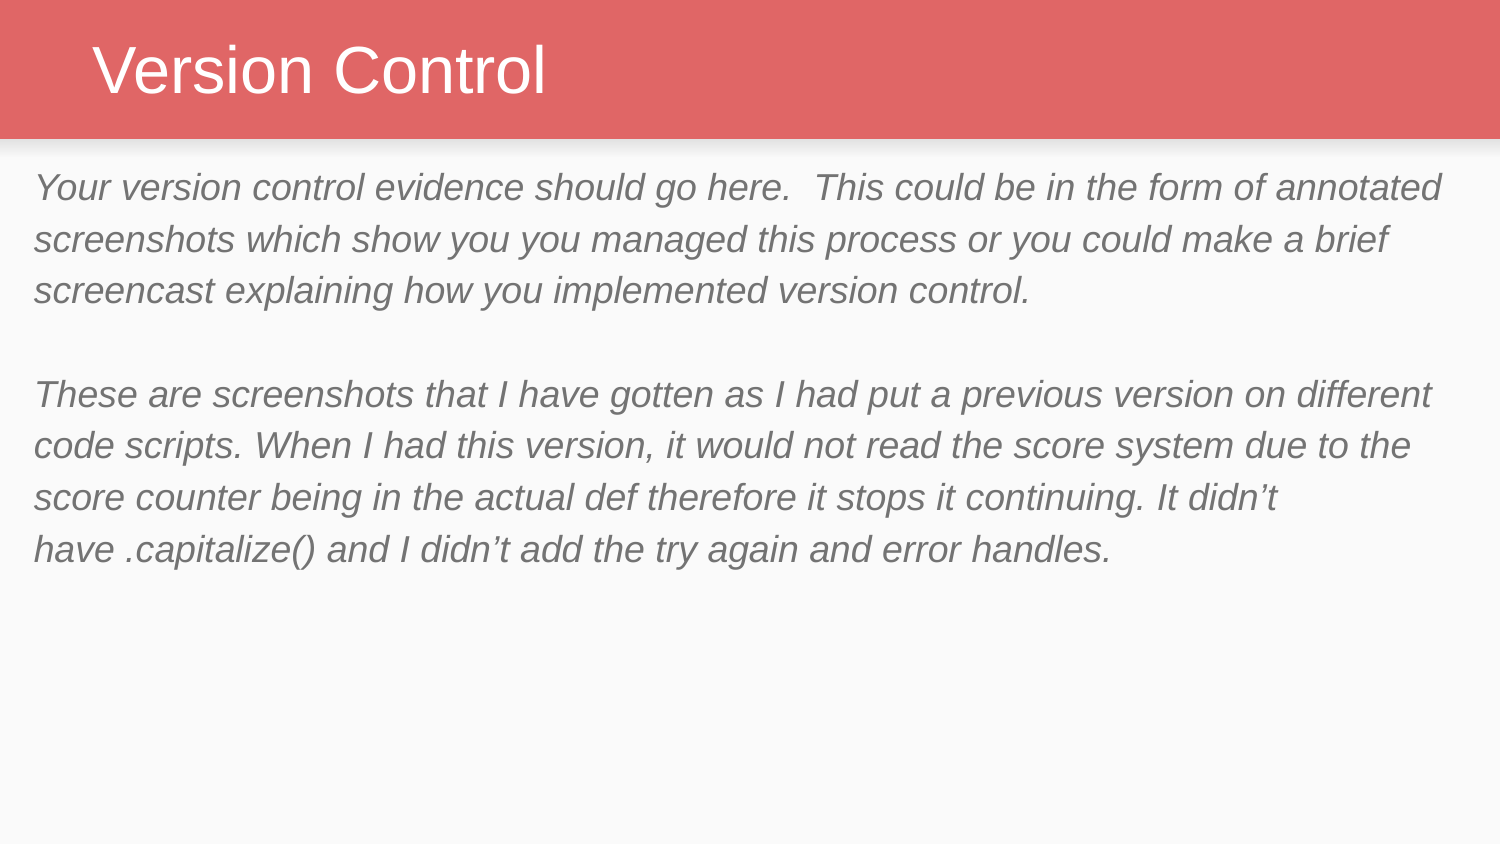

# Version Control
Your version control evidence should go here.  This could be in the form of annotated screenshots which show you you managed this process or you could make a brief screencast explaining how you implemented version control.

These are screenshots that I have gotten as I had put a previous version on different code scripts. When I had this version, it would not read the score system due to the score counter being in the actual def therefore it stops it continuing. It didn’t have .capitalize() and I didn’t add the try again and error handles.